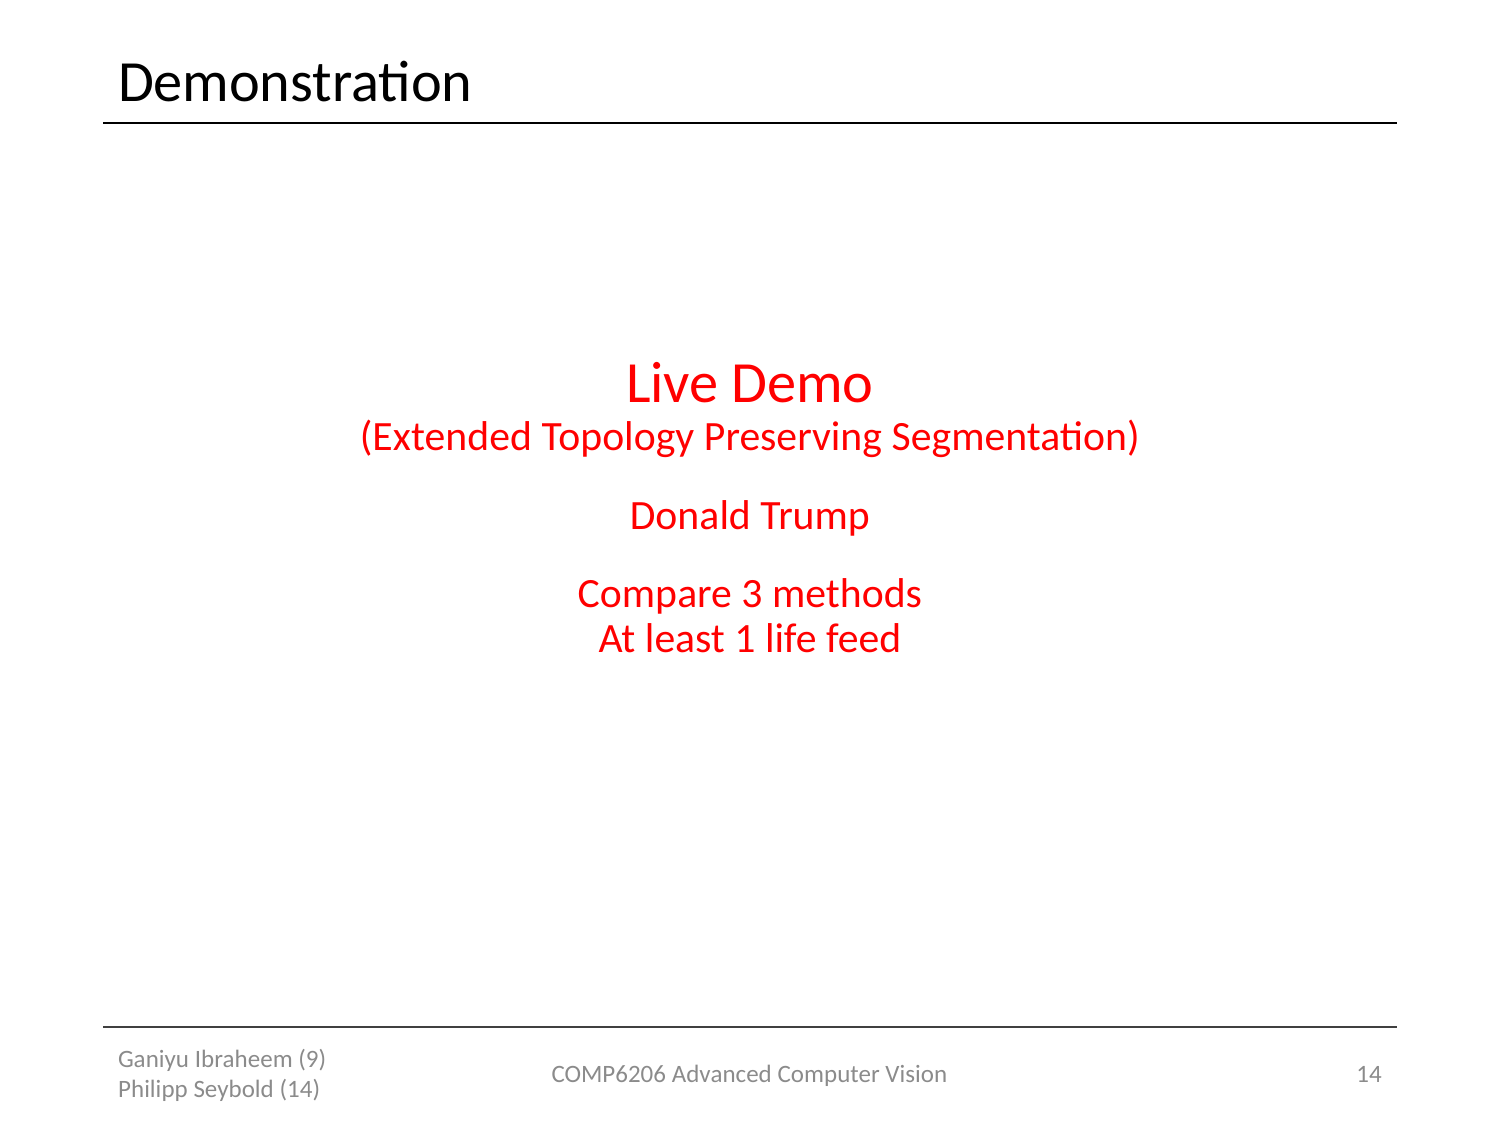

# Demonstration
Live Demo
(Extended Topology Preserving Segmentation)
Donald Trump
Compare 3 methods
At least 1 life feed

Ganiyu Ibraheem (9)  Philipp Seybold (14)
COMP6206 Advanced Computer Vision
14